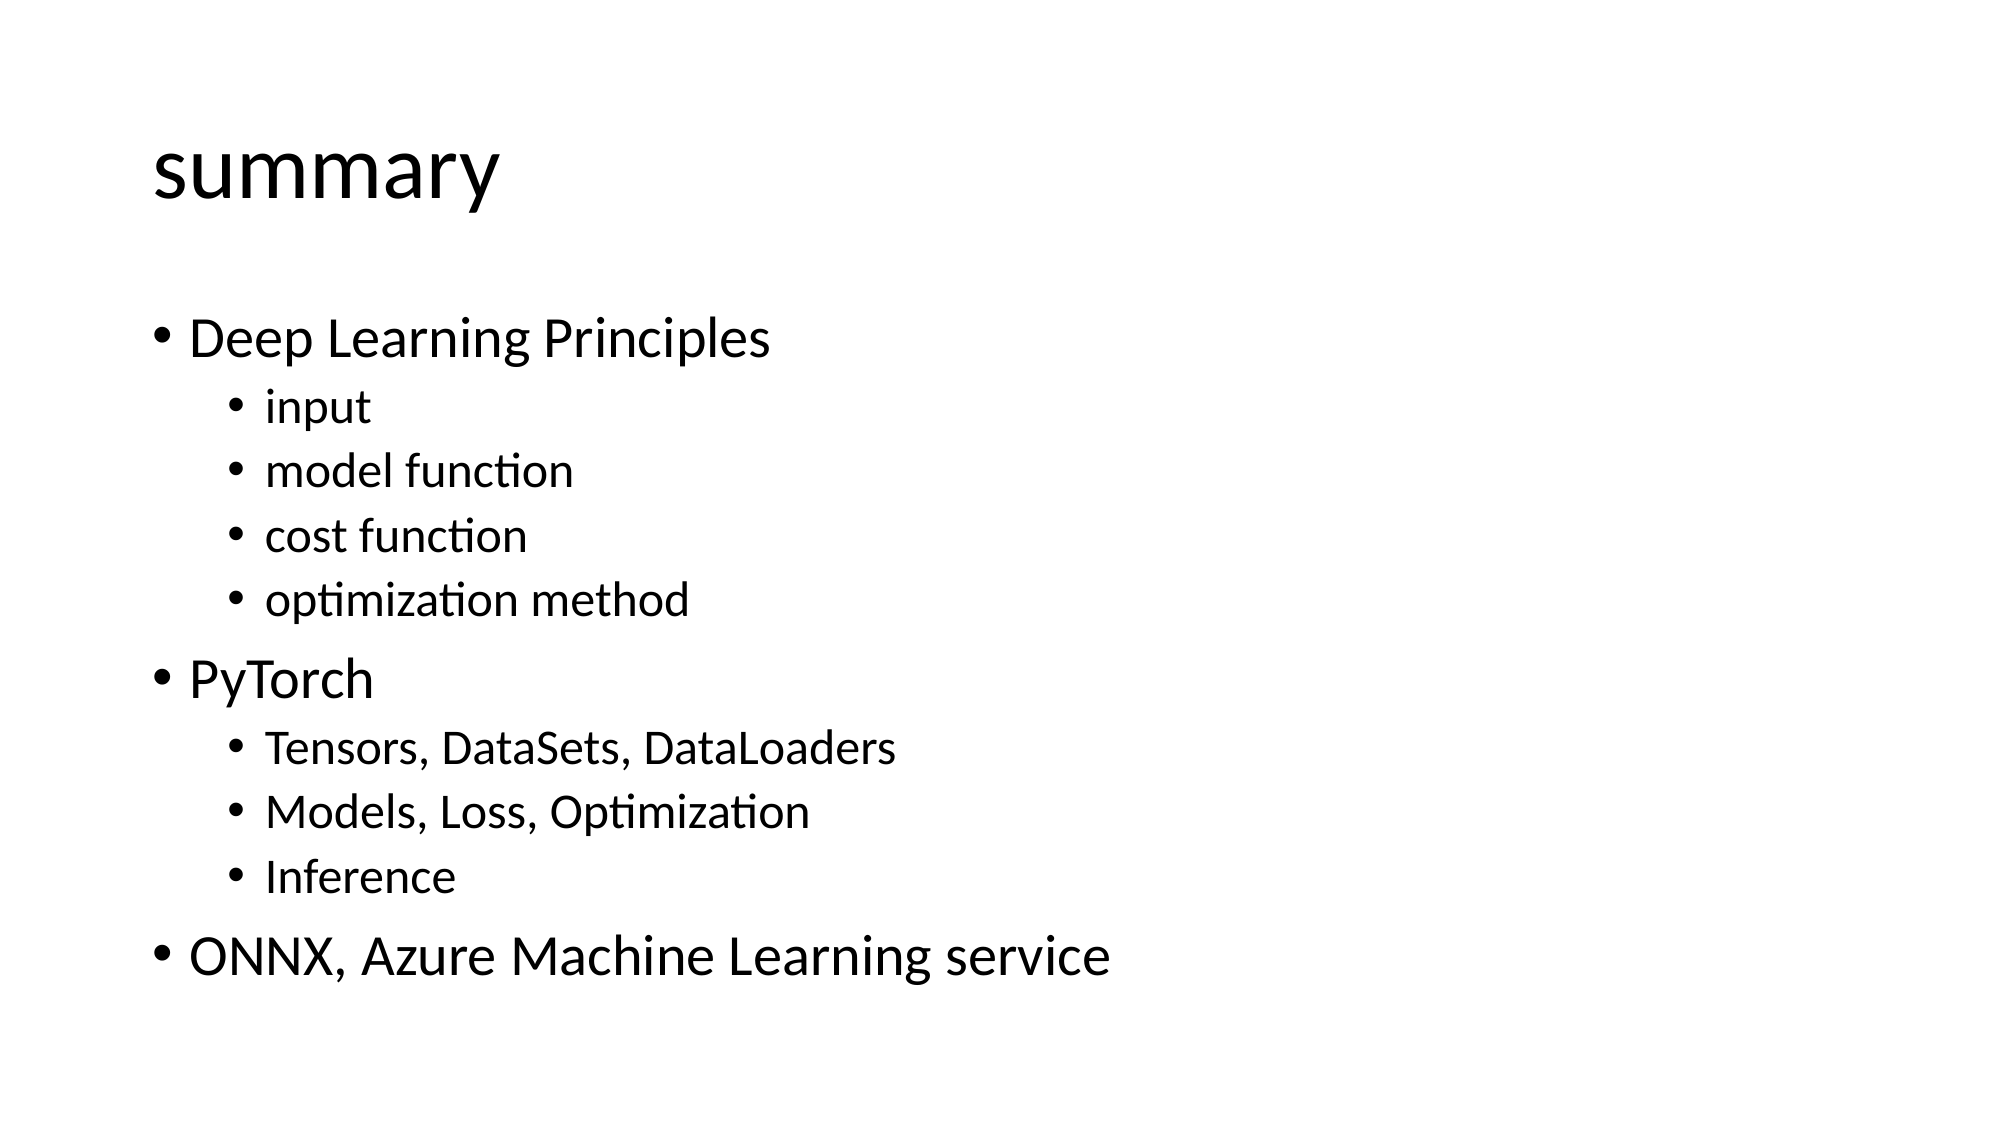

# summary
Deep Learning Principles
input
model function
cost function
optimization method
PyTorch
Tensors, DataSets, DataLoaders
Models, Loss, Optimization
Inference
ONNX, Azure Machine Learning service